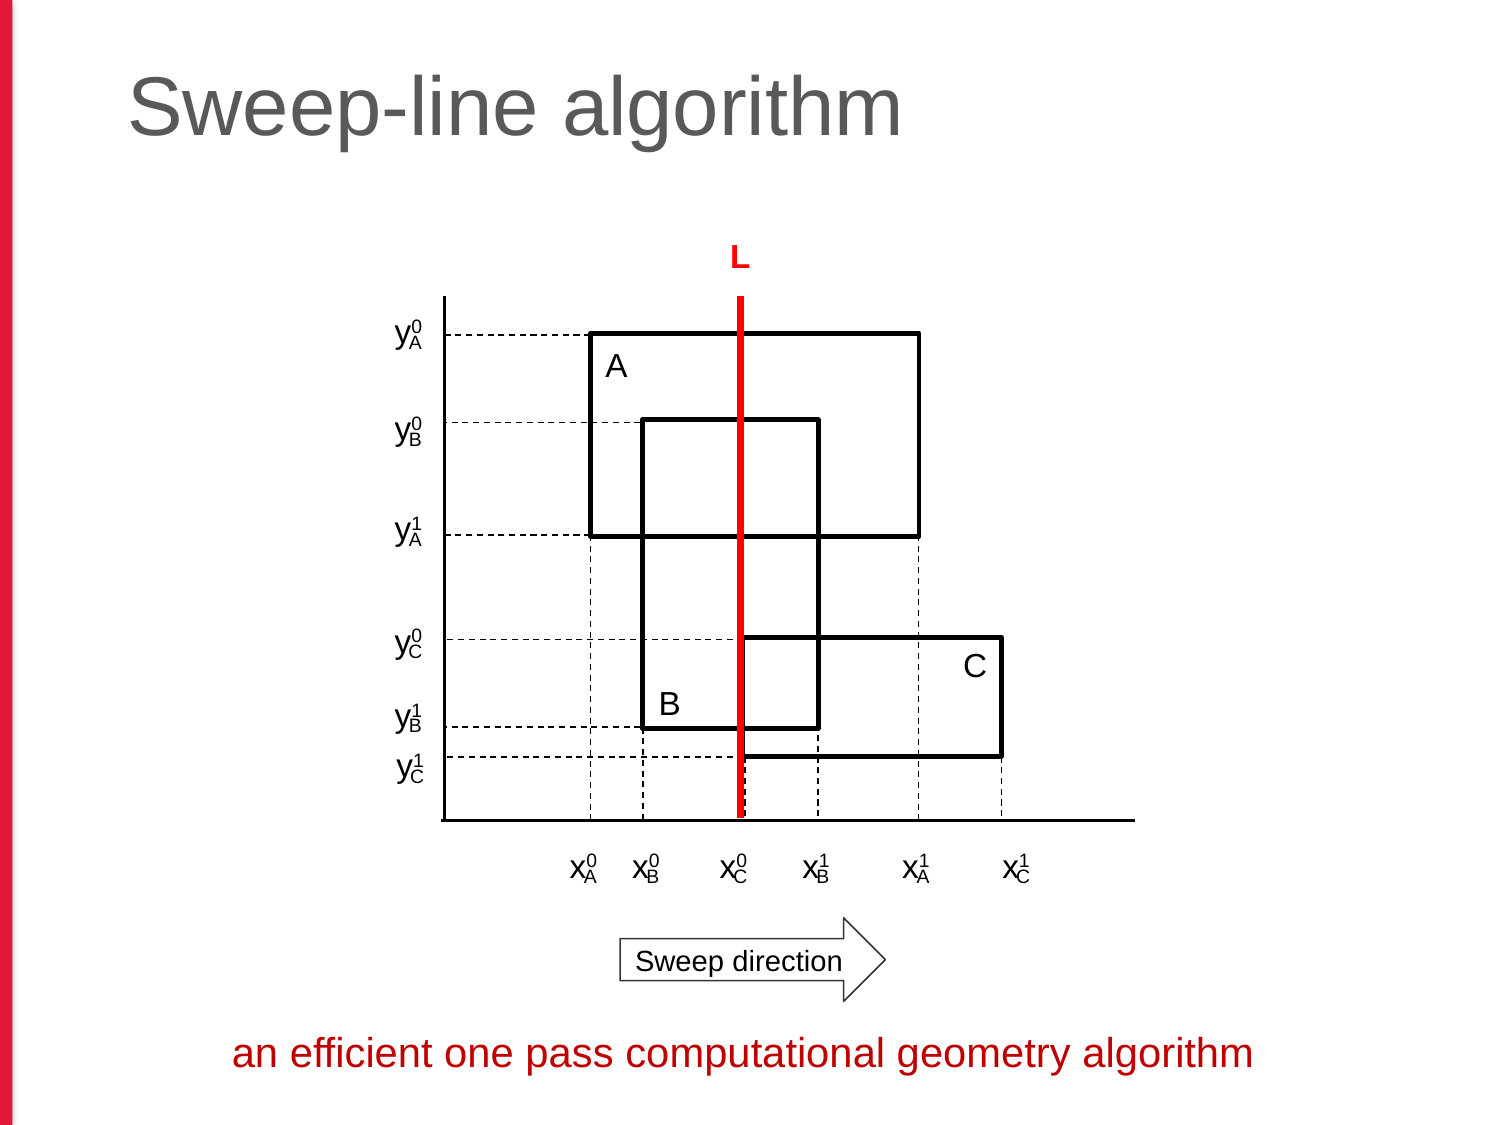

# Sweep-line algorithm
L
y0
A

A
y0
B

y1
A
y0
C
C

B
y1
B
y1
C
x0
x0
x0
x1
x1
x1
A
B
C
B
A
C
Sweep direction
an efficient one pass computational geometry algorithm